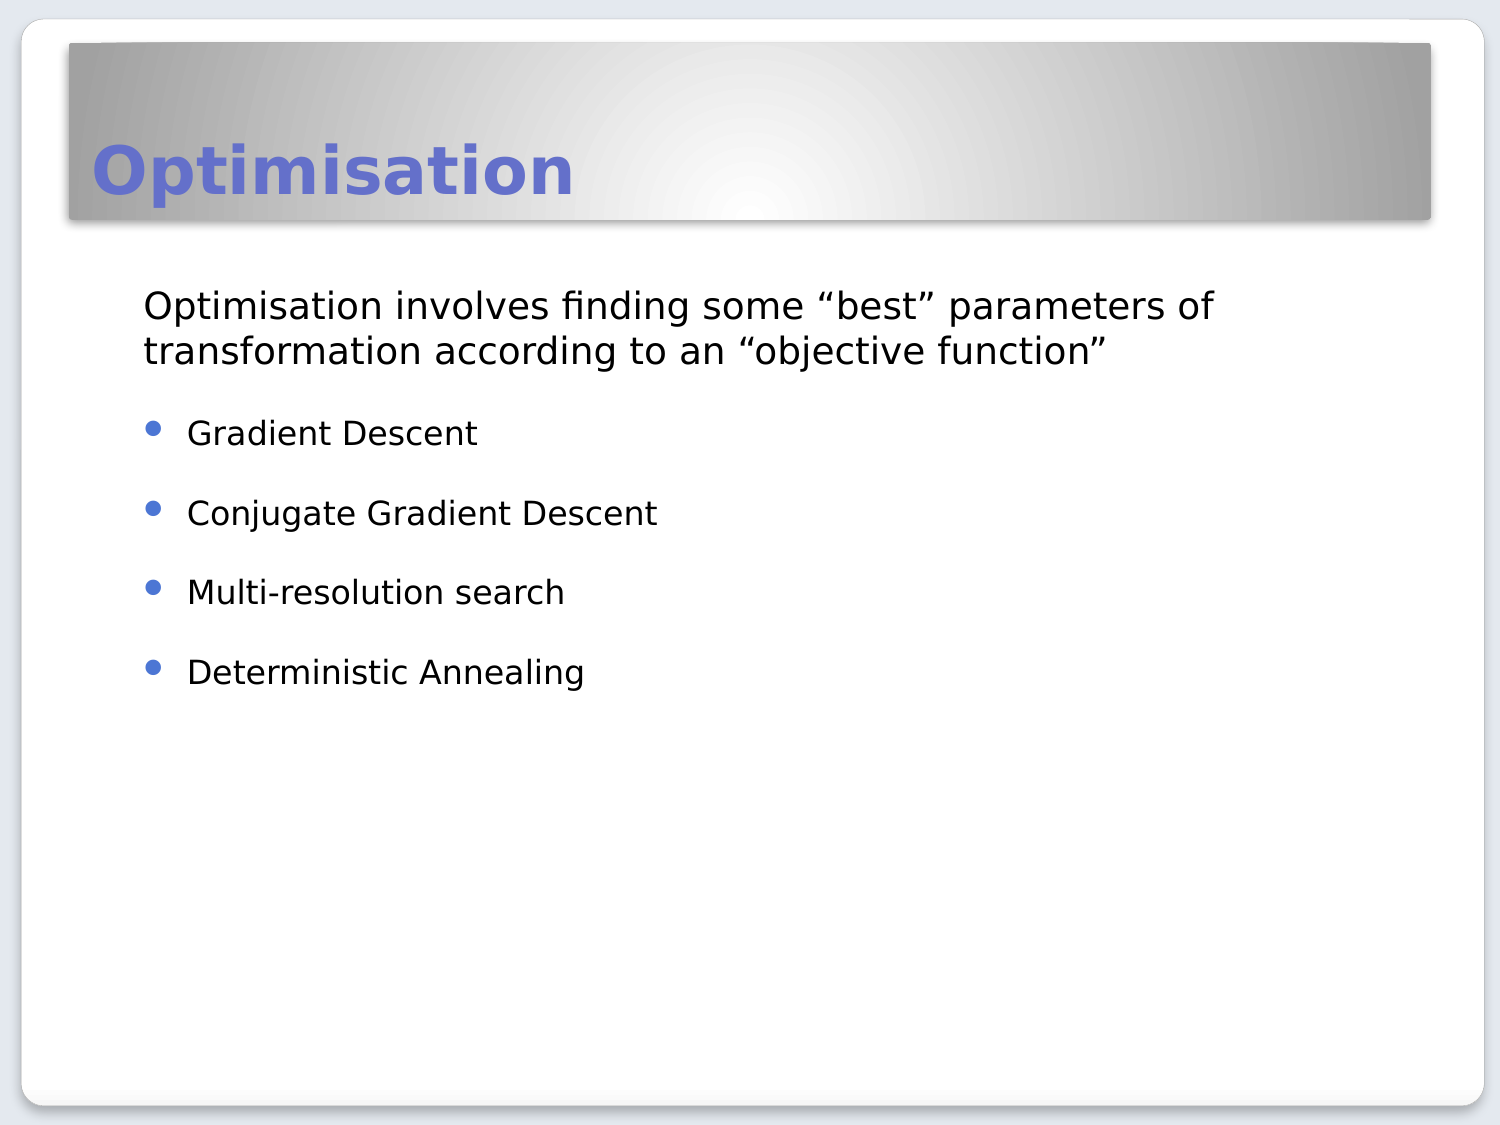

# Optimisation
Optimisation involves finding some “best” parameters of transformation according to an “objective function”
Gradient Descent
Conjugate Gradient Descent
Multi-resolution search
Deterministic Annealing